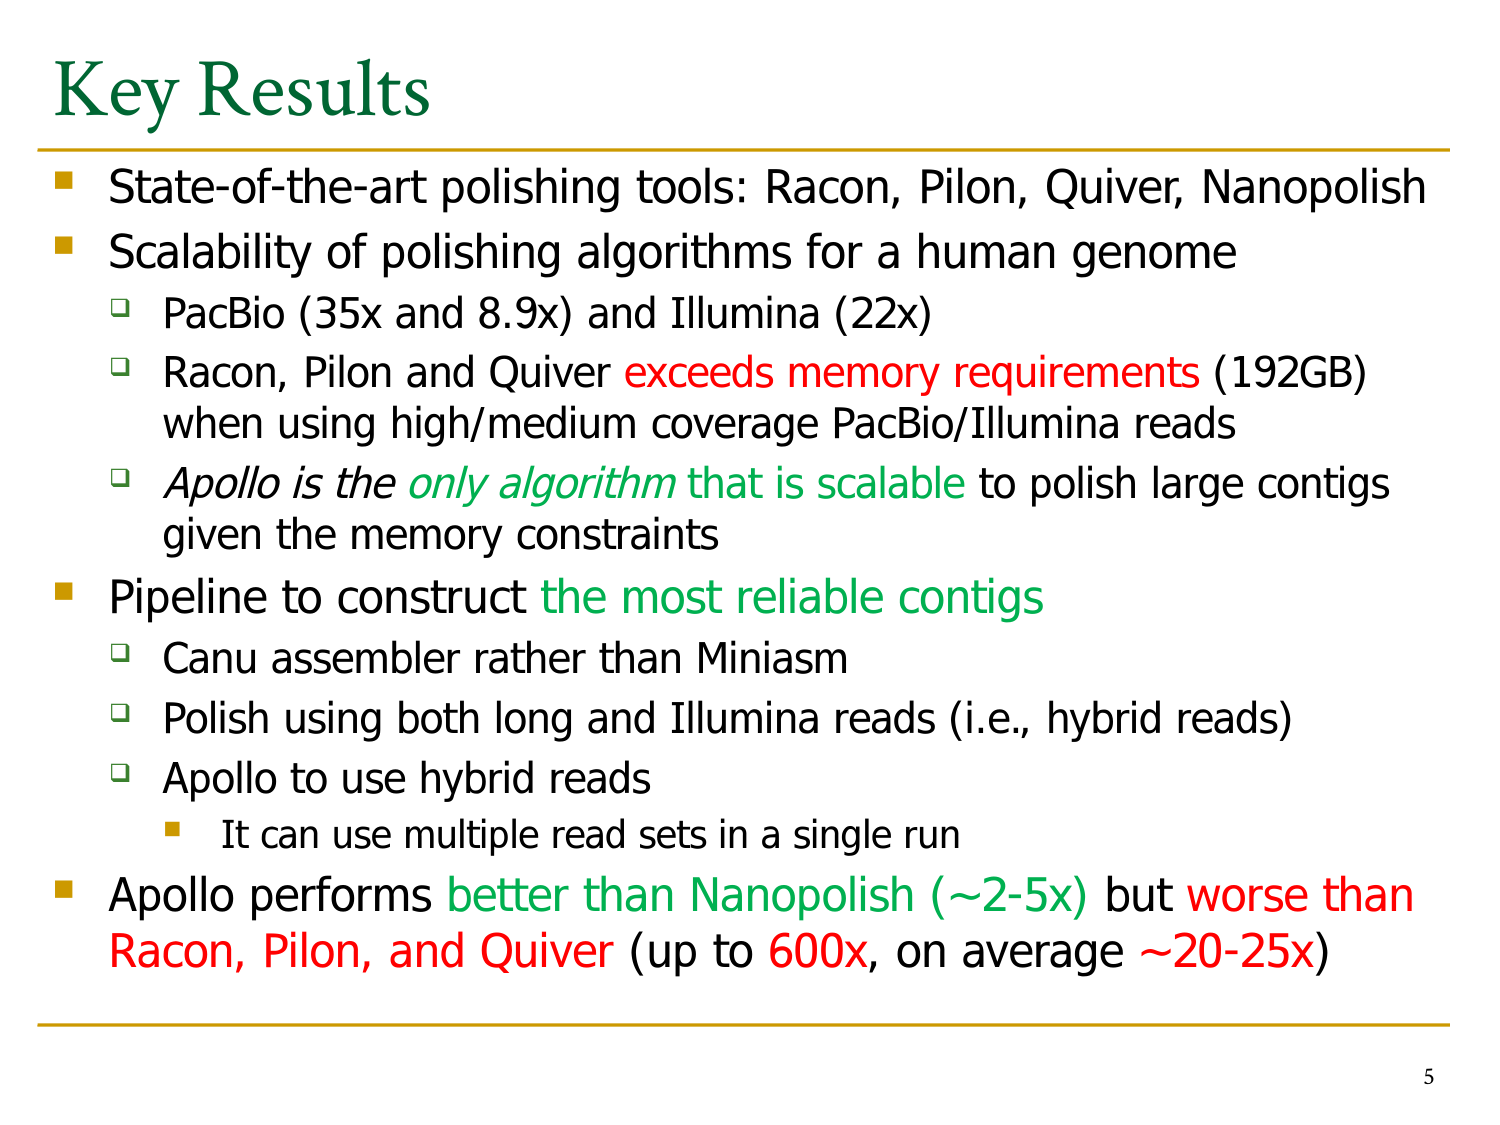

# Key Results
State-of-the-art polishing tools: Racon, Pilon, Quiver, Nanopolish
Scalability of polishing algorithms for a human genome
PacBio (35x and 8.9x) and Illumina (22x)
Racon, Pilon and Quiver exceeds memory requirements (192GB) when using high/medium coverage PacBio/Illumina reads
Apollo is the only algorithm that is scalable to polish large contigs given the memory constraints
Pipeline to construct the most reliable contigs
Canu assembler rather than Miniasm
Polish using both long and Illumina reads (i.e., hybrid reads)
Apollo to use hybrid reads
It can use multiple read sets in a single run
Apollo performs better than Nanopolish (~2-5x) but worse than Racon, Pilon, and Quiver (up to 600x, on average ~20-25x)

5